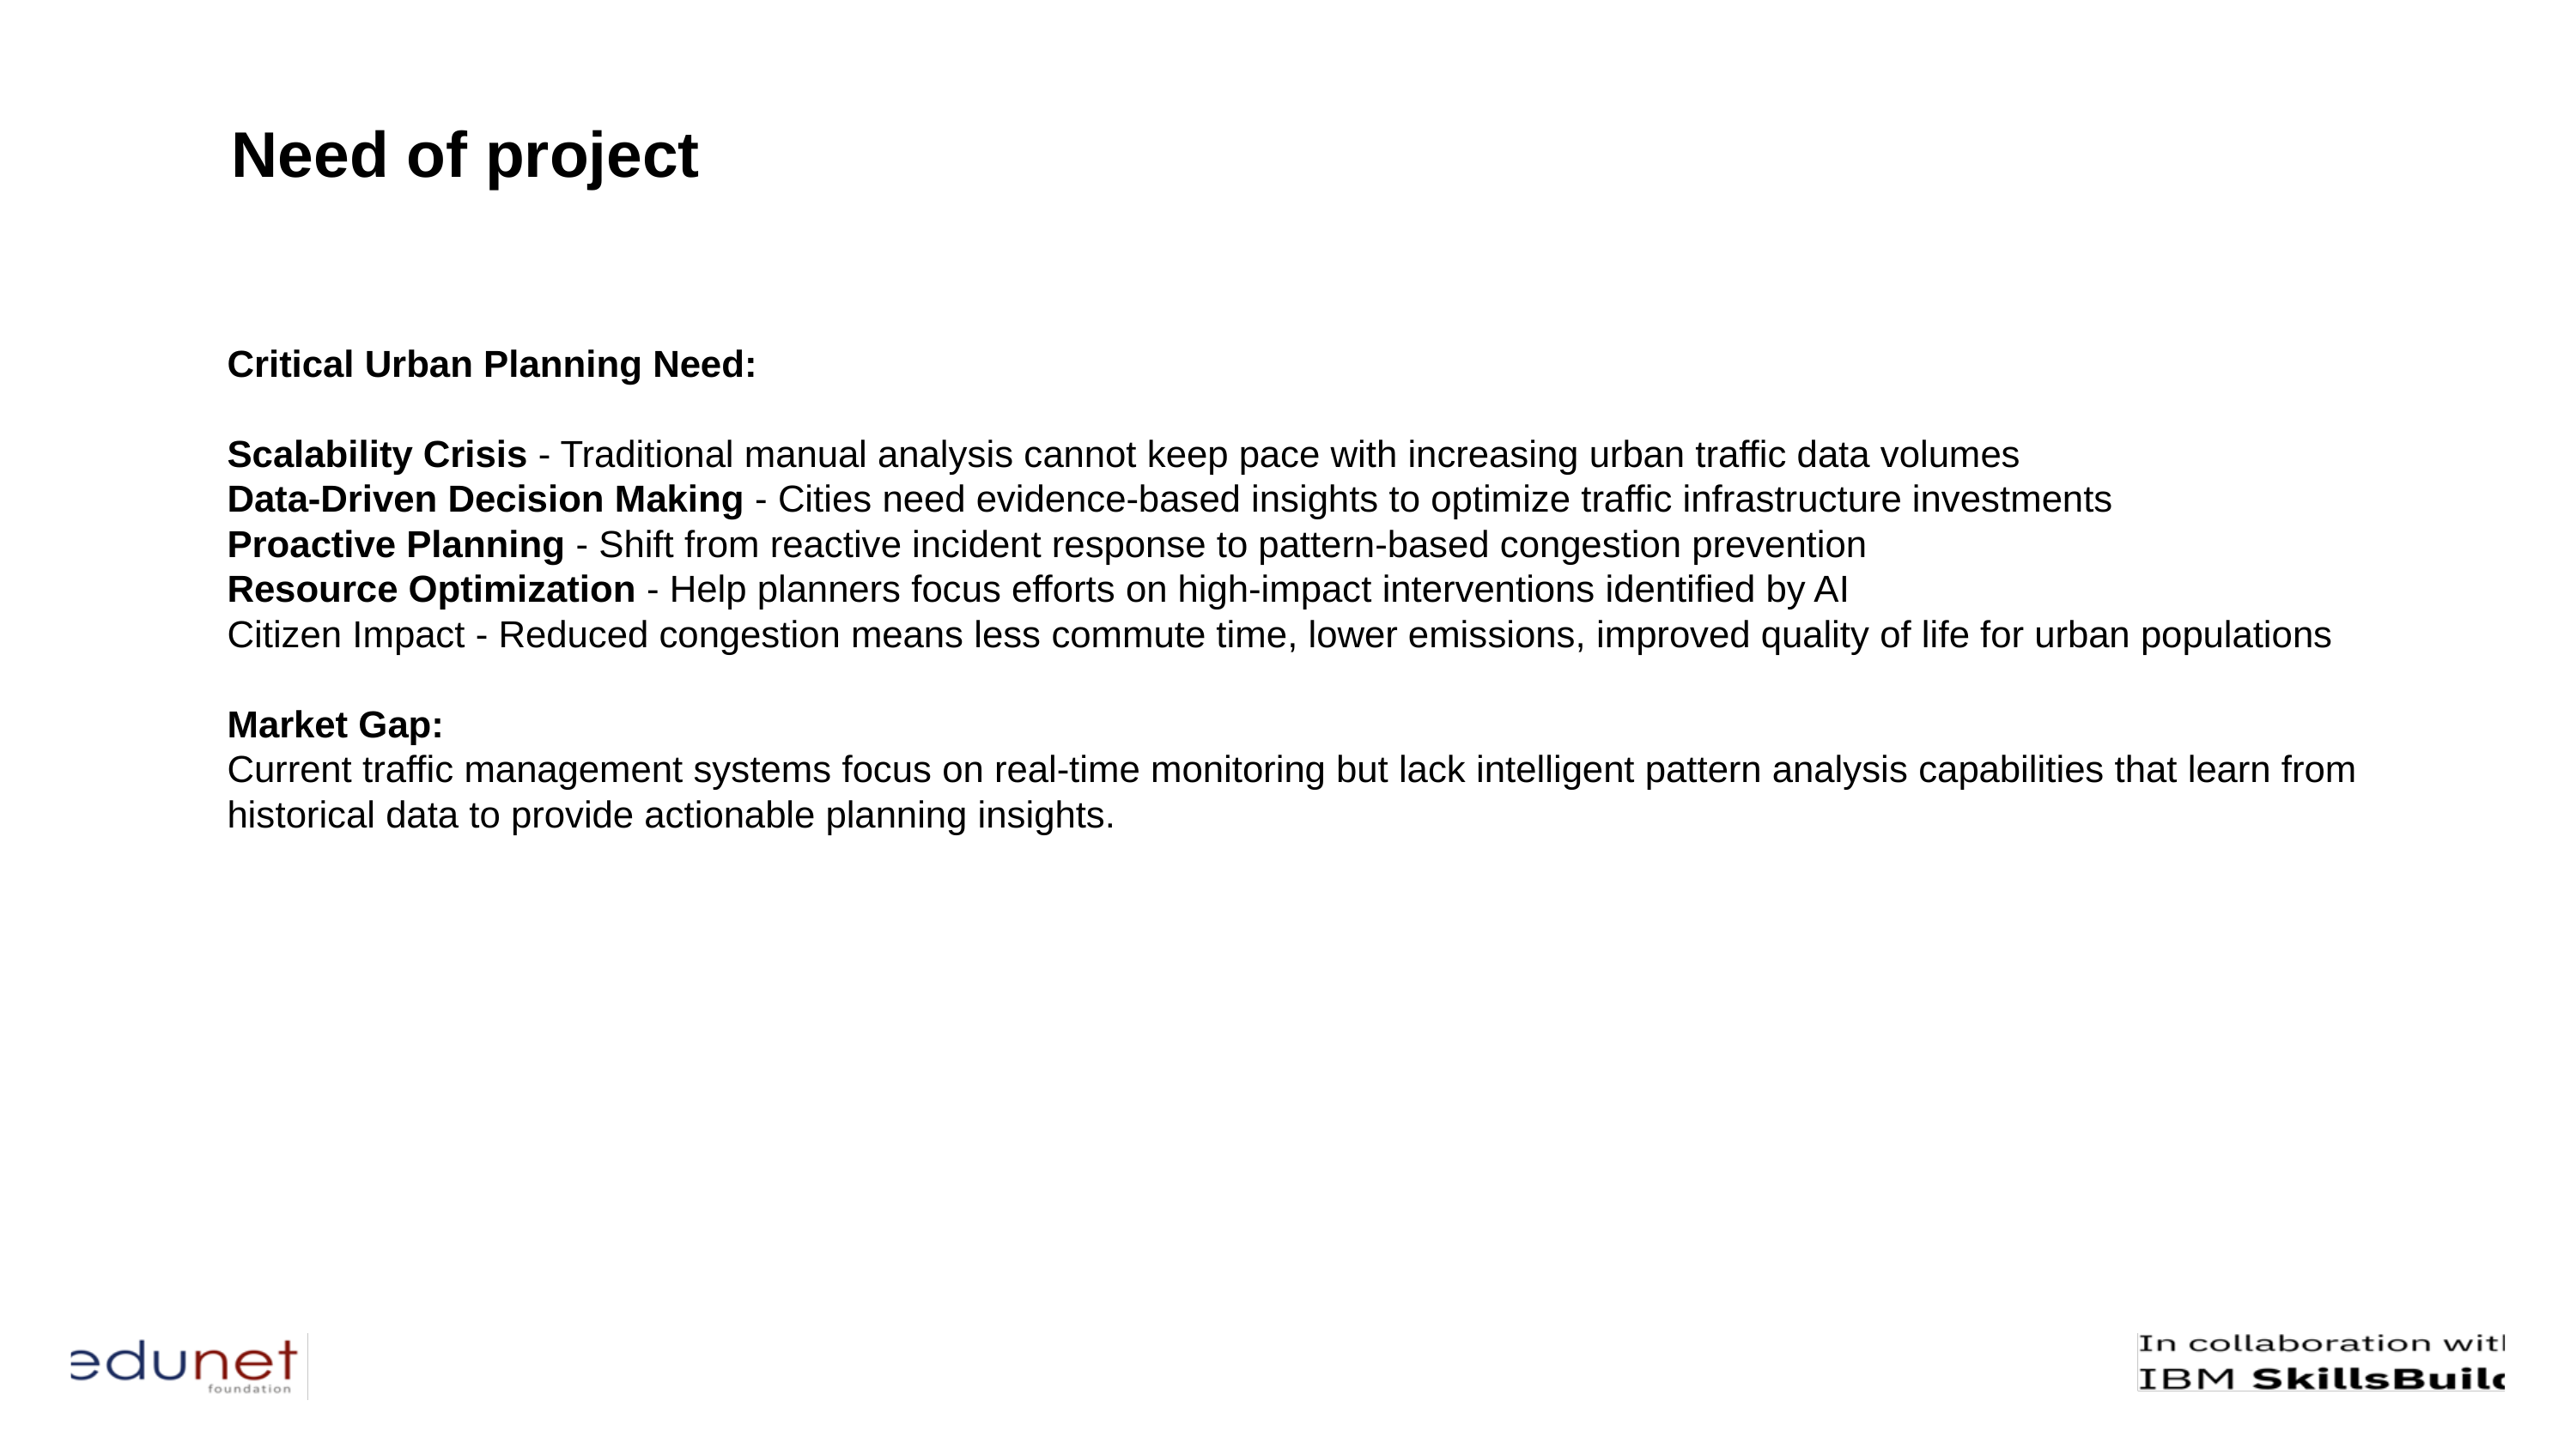

Need of project
Critical Urban Planning Need:

Scalability Crisis - Traditional manual analysis cannot keep pace with increasing urban traffic data volumes
Data-Driven Decision Making - Cities need evidence-based insights to optimize traffic infrastructure investments
Proactive Planning - Shift from reactive incident response to pattern-based congestion prevention
Resource Optimization - Help planners focus efforts on high-impact interventions identified by AI
Citizen Impact - Reduced congestion means less commute time, lower emissions, improved quality of life for urban populations

Market Gap:
Current traffic management systems focus on real-time monitoring but lack intelligent pattern analysis capabilities that learn from historical data to provide actionable planning insights.